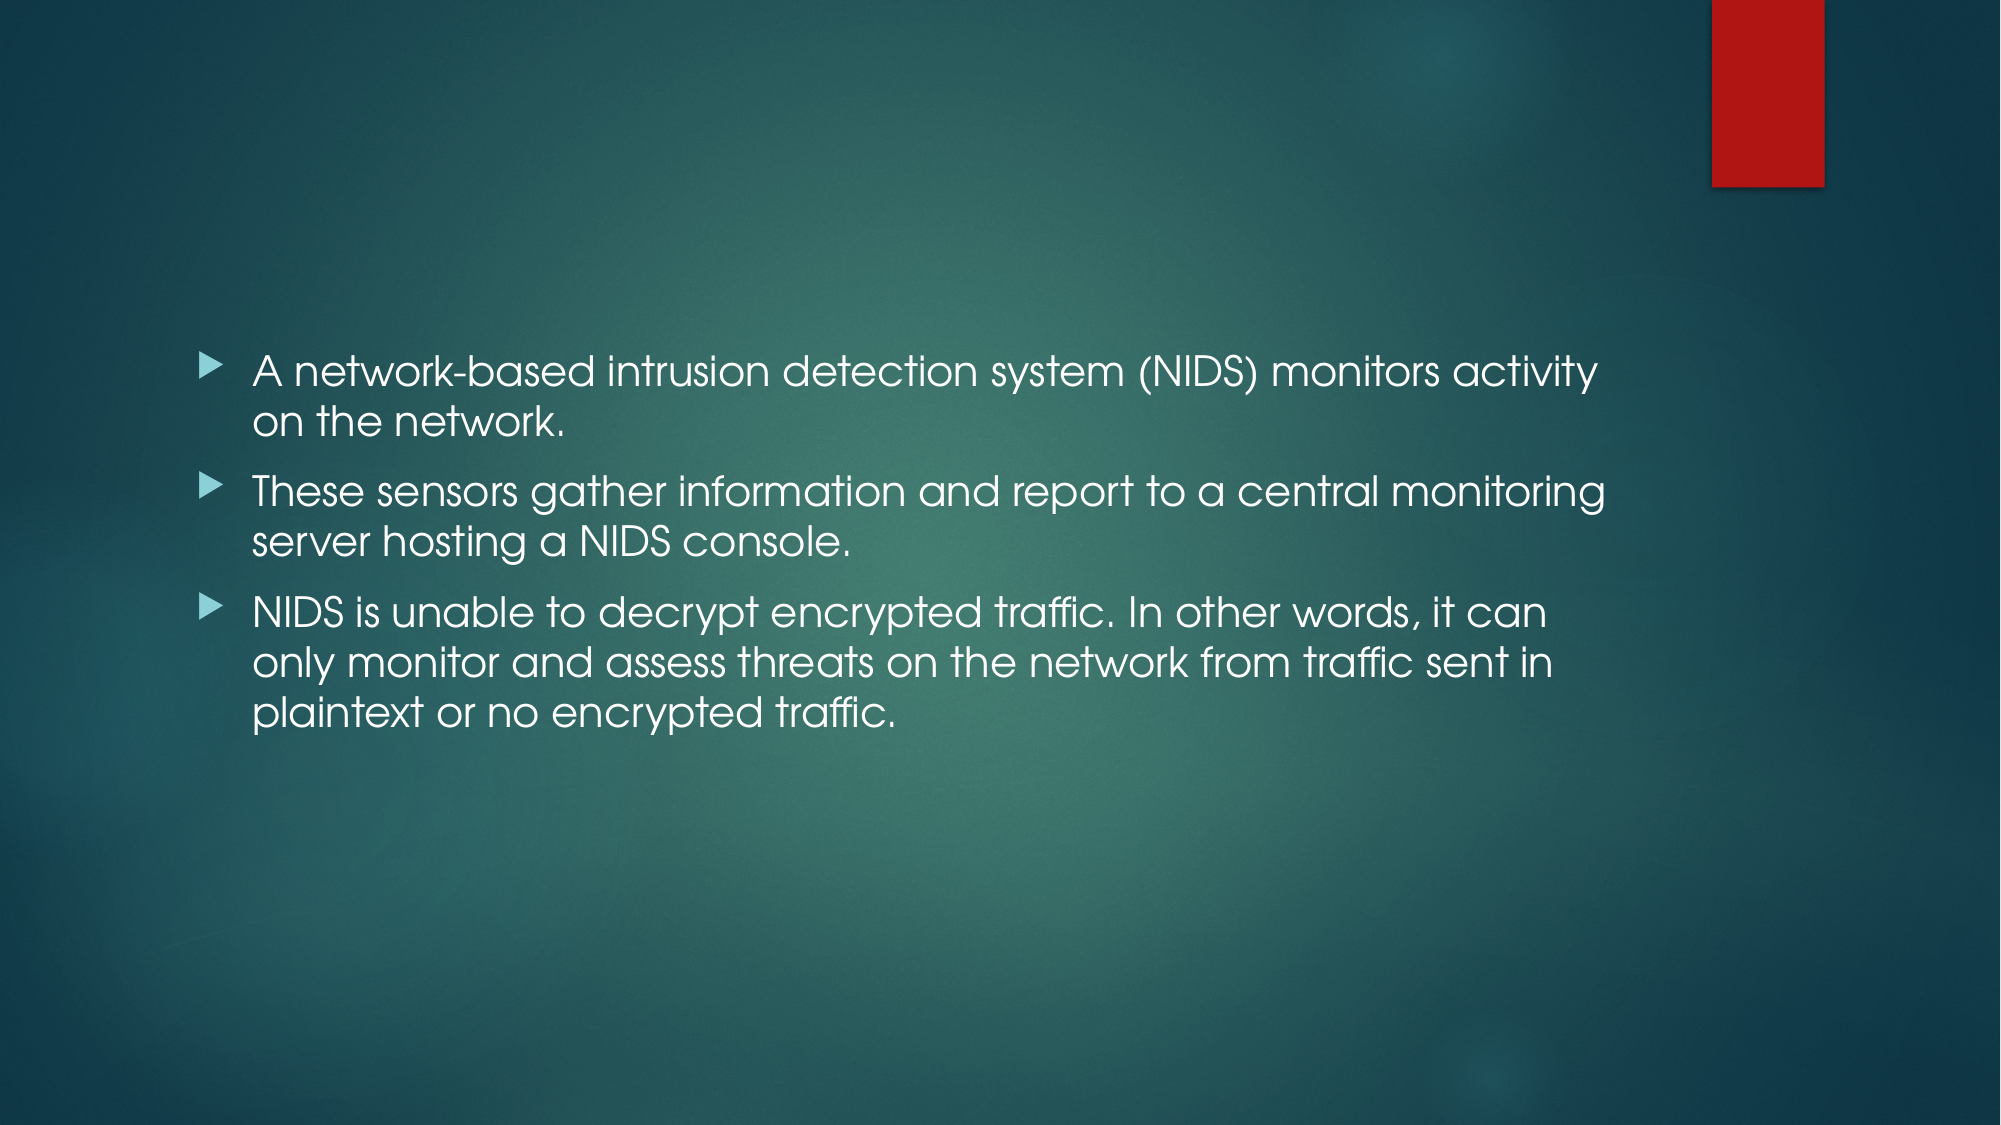

#
A network-based intrusion detection system (NIDS) monitors activity on the network.
These sensors gather information and report to a central monitoring server hosting a NIDS console.
NIDS is unable to decrypt encrypted traffic. In other words, it can only monitor and assess threats on the network from traffic sent in plaintext or no encrypted traffic.